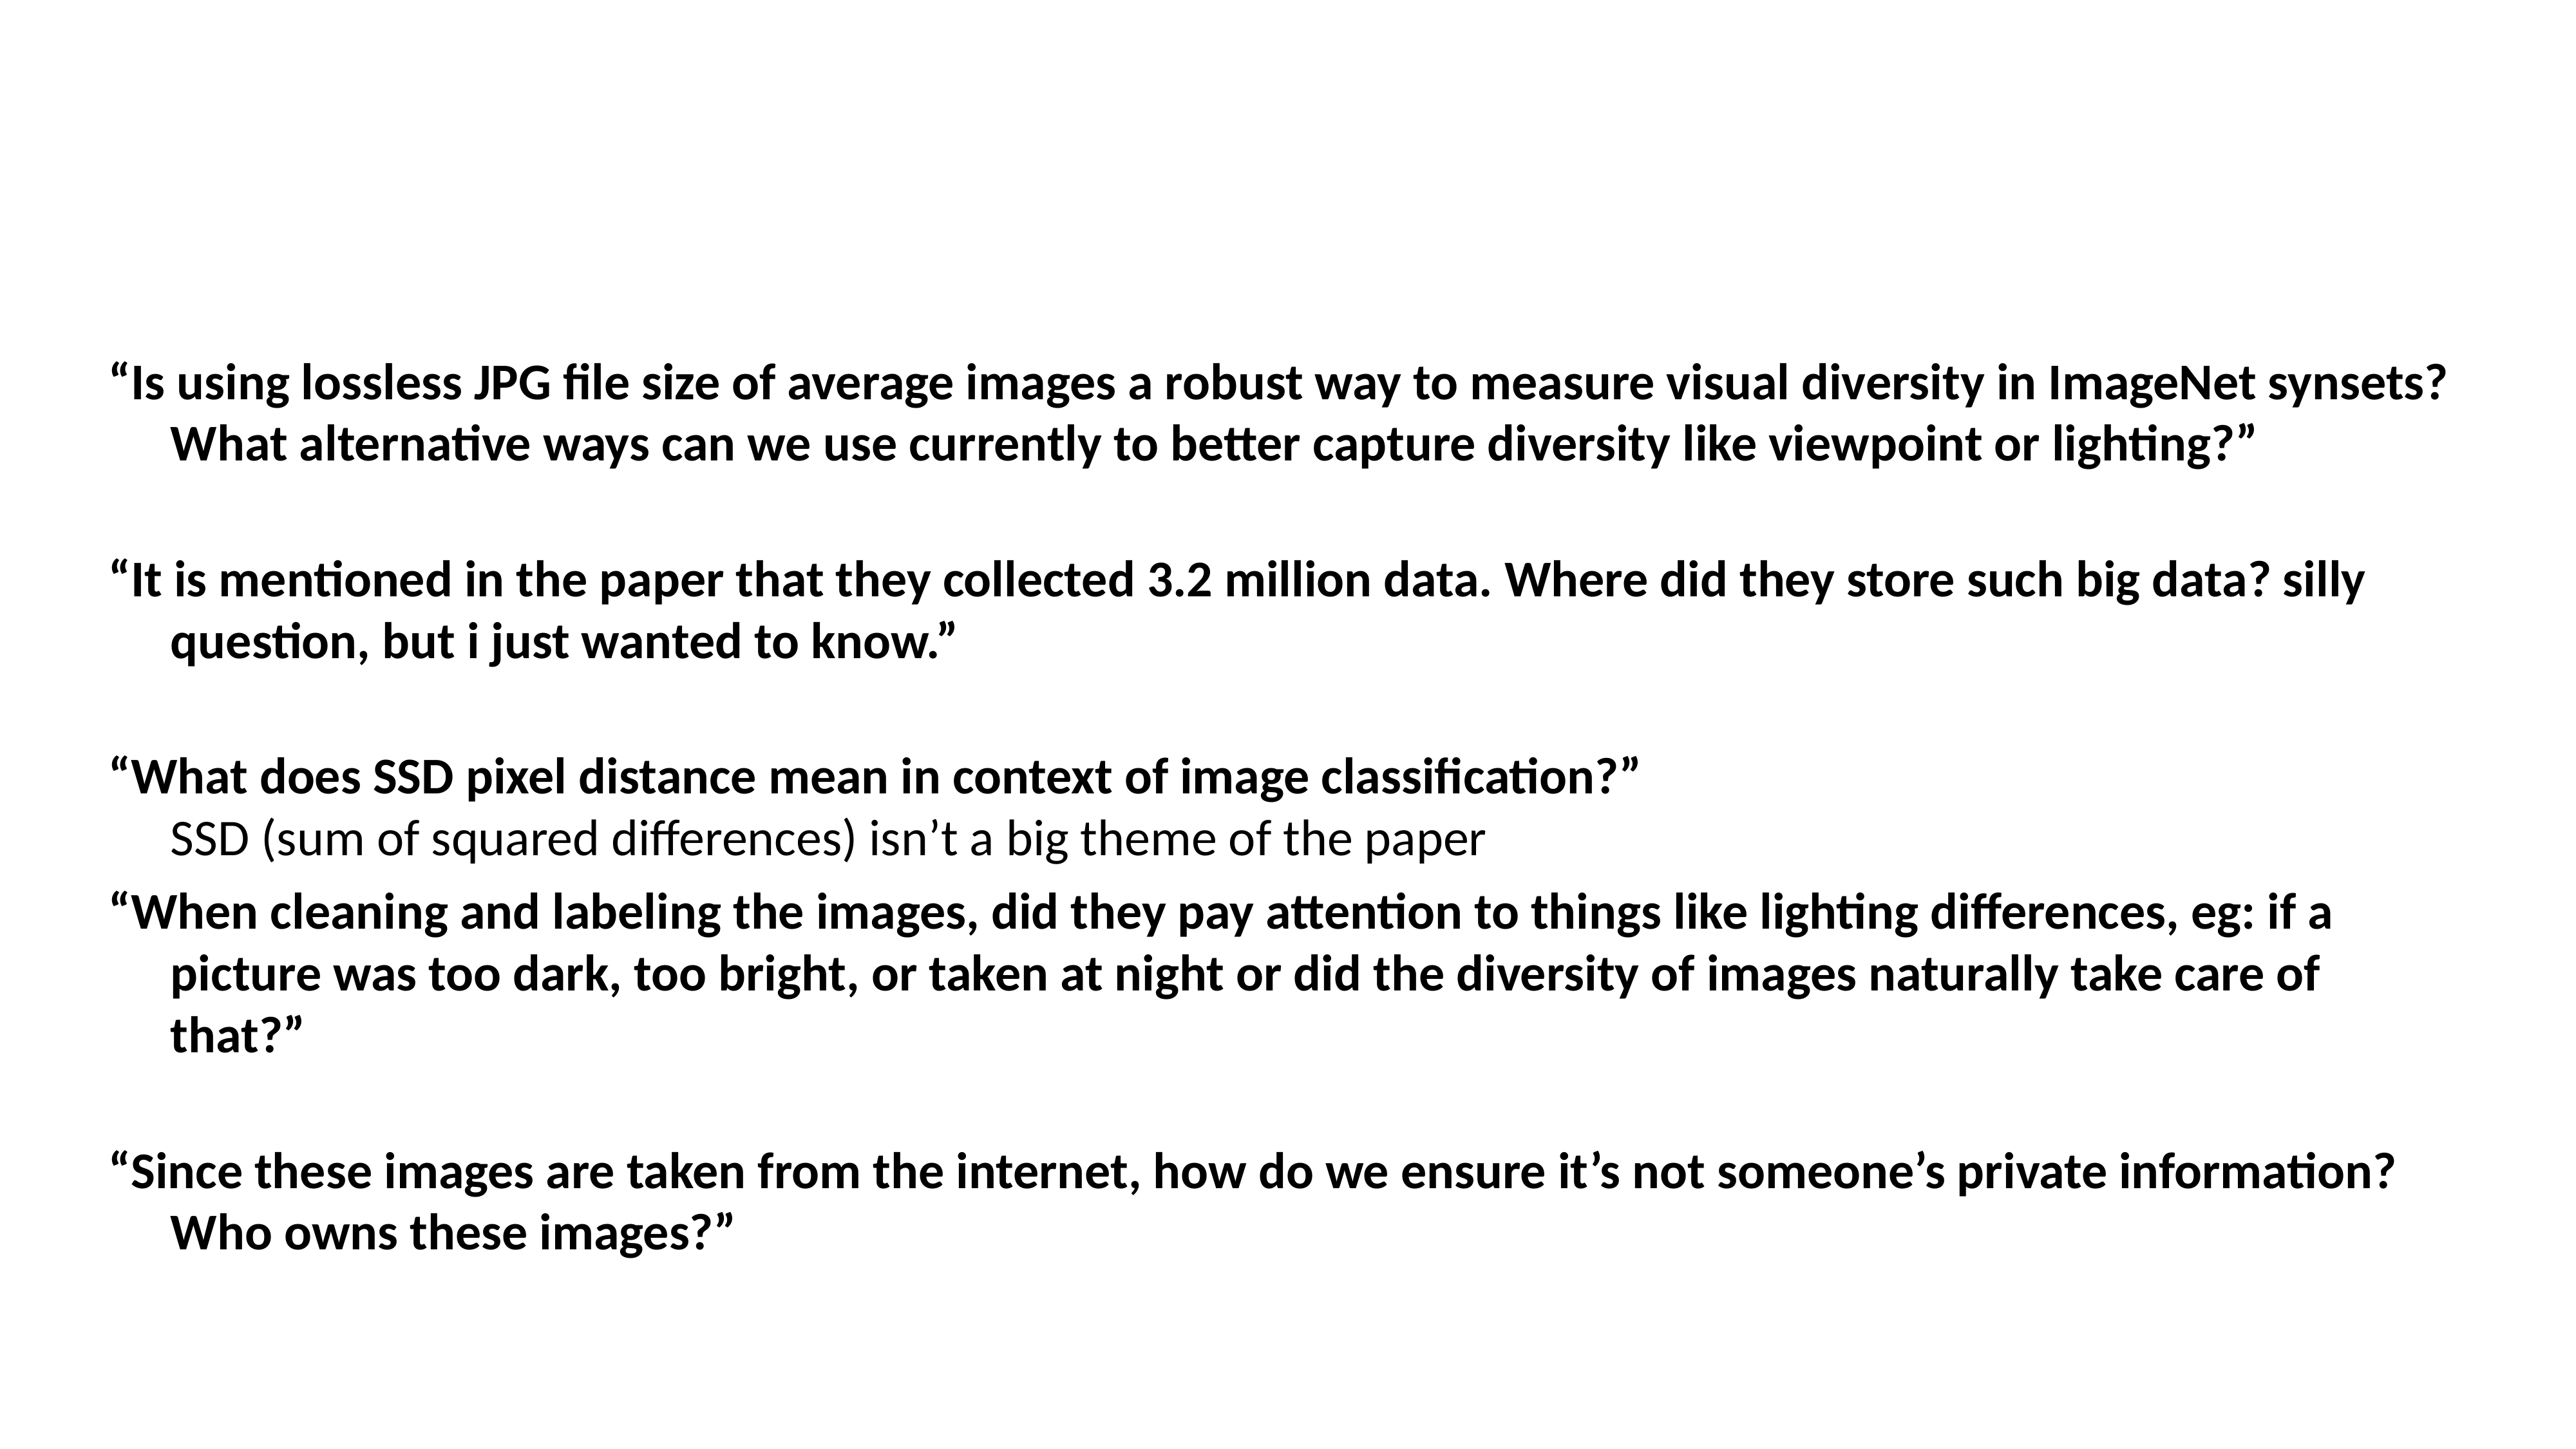

#
“Is using lossless JPG file size of average images a robust way to measure visual diversity in ImageNet synsets? What alternative ways can we use currently to better capture diversity like viewpoint or lighting?”
“It is mentioned in the paper that they collected 3.2 million data. Where did they store such big data? silly question, but i just wanted to know.”
“What does SSD pixel distance mean in context of image classification?”
SSD (sum of squared differences) isn’t a big theme of the paper
“When cleaning and labeling the images, did they pay attention to things like lighting differences, eg: if a picture was too dark, too bright, or taken at night or did the diversity of images naturally take care of that?”
“Since these images are taken from the internet, how do we ensure it’s not someone’s private information? Who owns these images?”